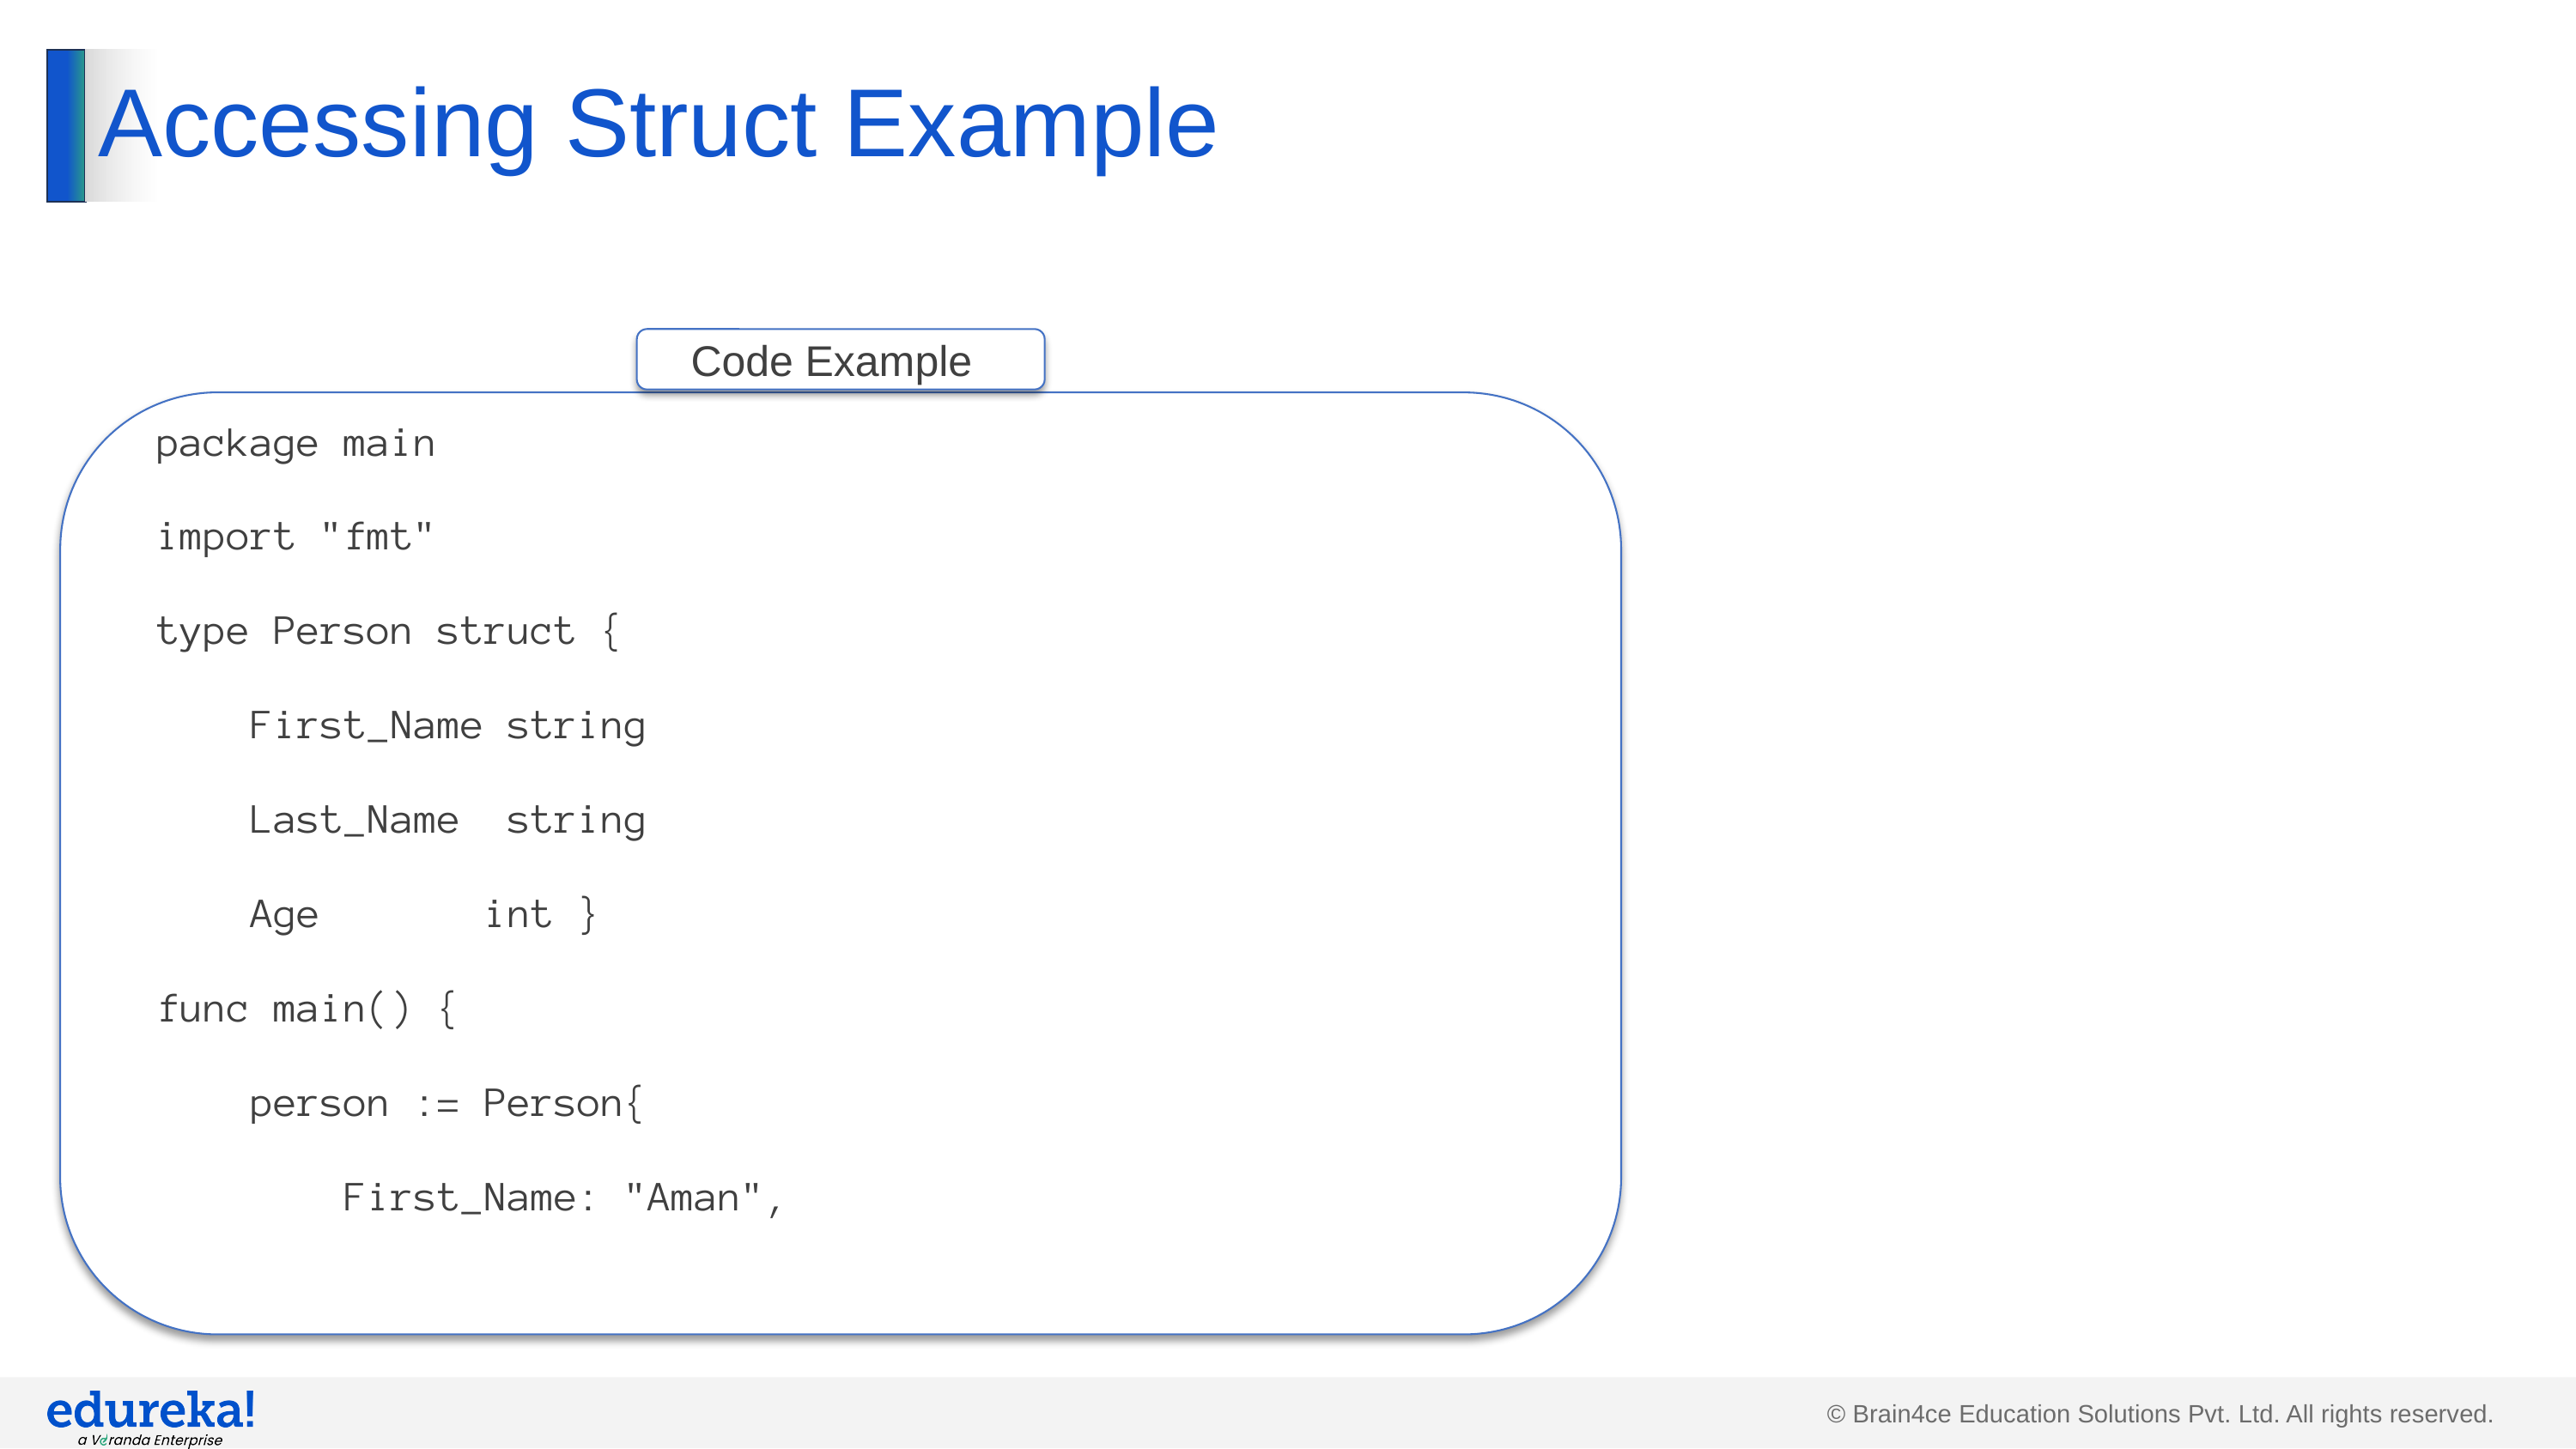

# Accessing Struct Example
Code Example
package main
import "fmt"
type Person struct {
    First_Name string
    Last_Name  string
    Age       int }
func main() {
    person := Person{
        First_Name: "Aman",